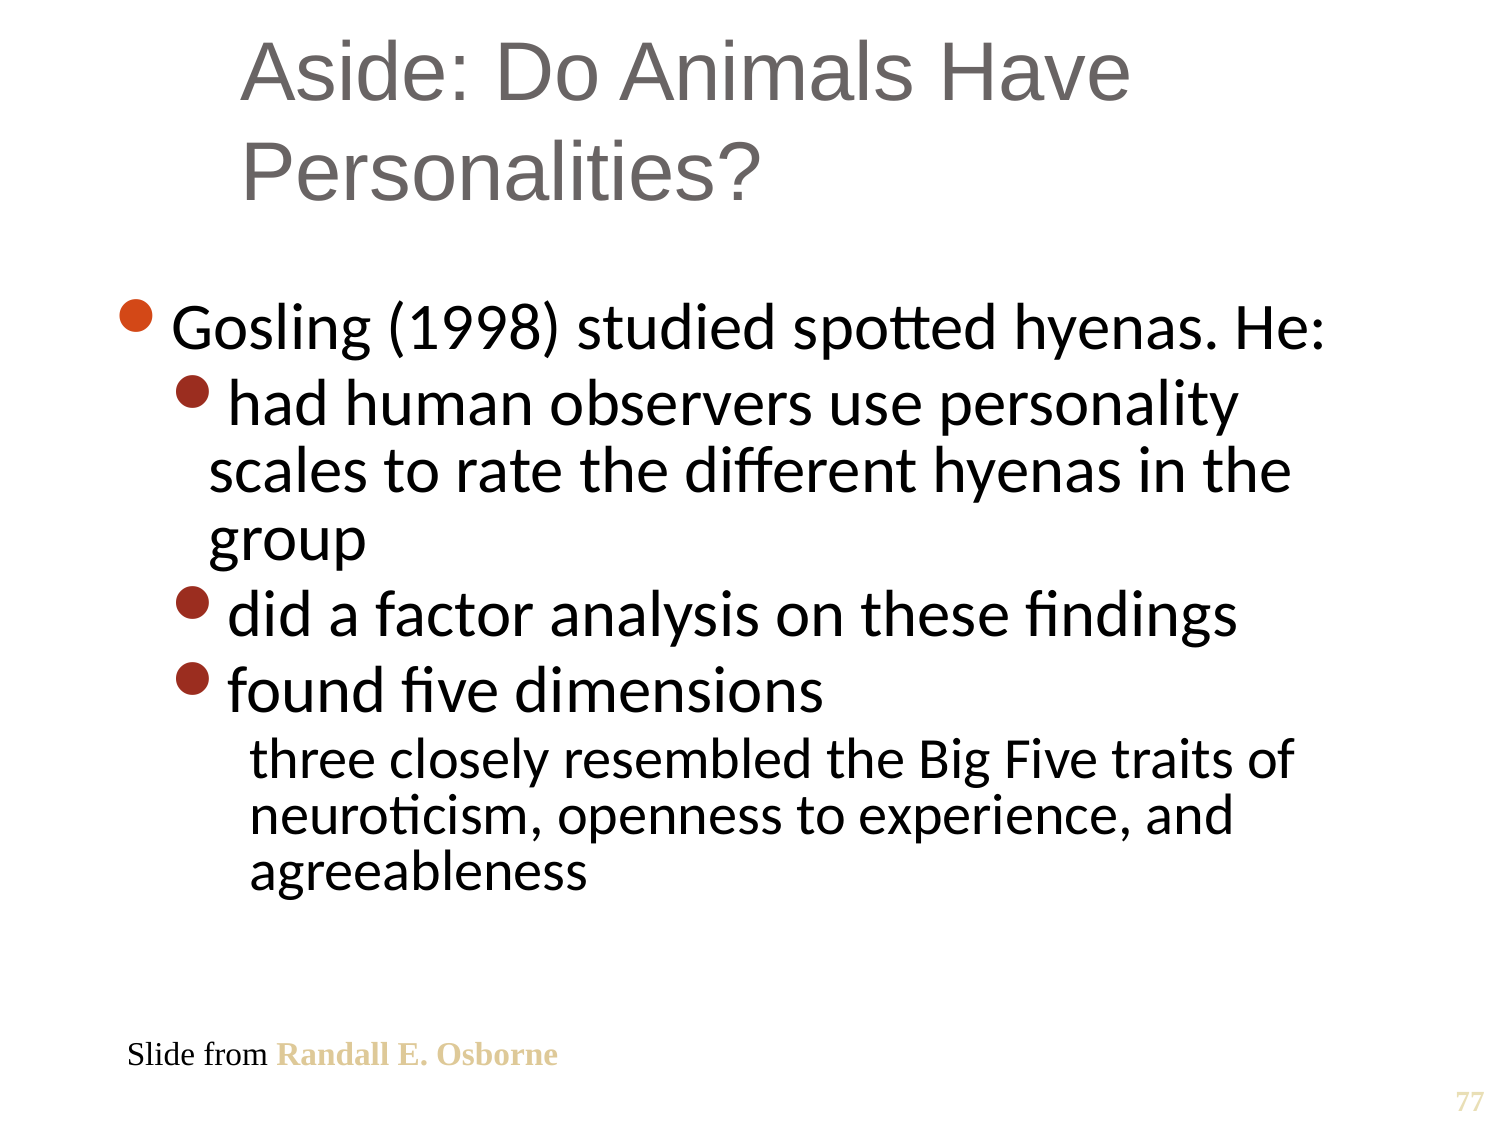

Aside: Do Animals Have Personalities?
Gosling (1998) studied spotted hyenas. He:
had human observers use personality scales to rate the different hyenas in the group
did a factor analysis on these findings
found five dimensions
three closely resembled the Big Five traits of neuroticism, openness to experience, and agreeableness

Slide from Randall E. Osborne
77